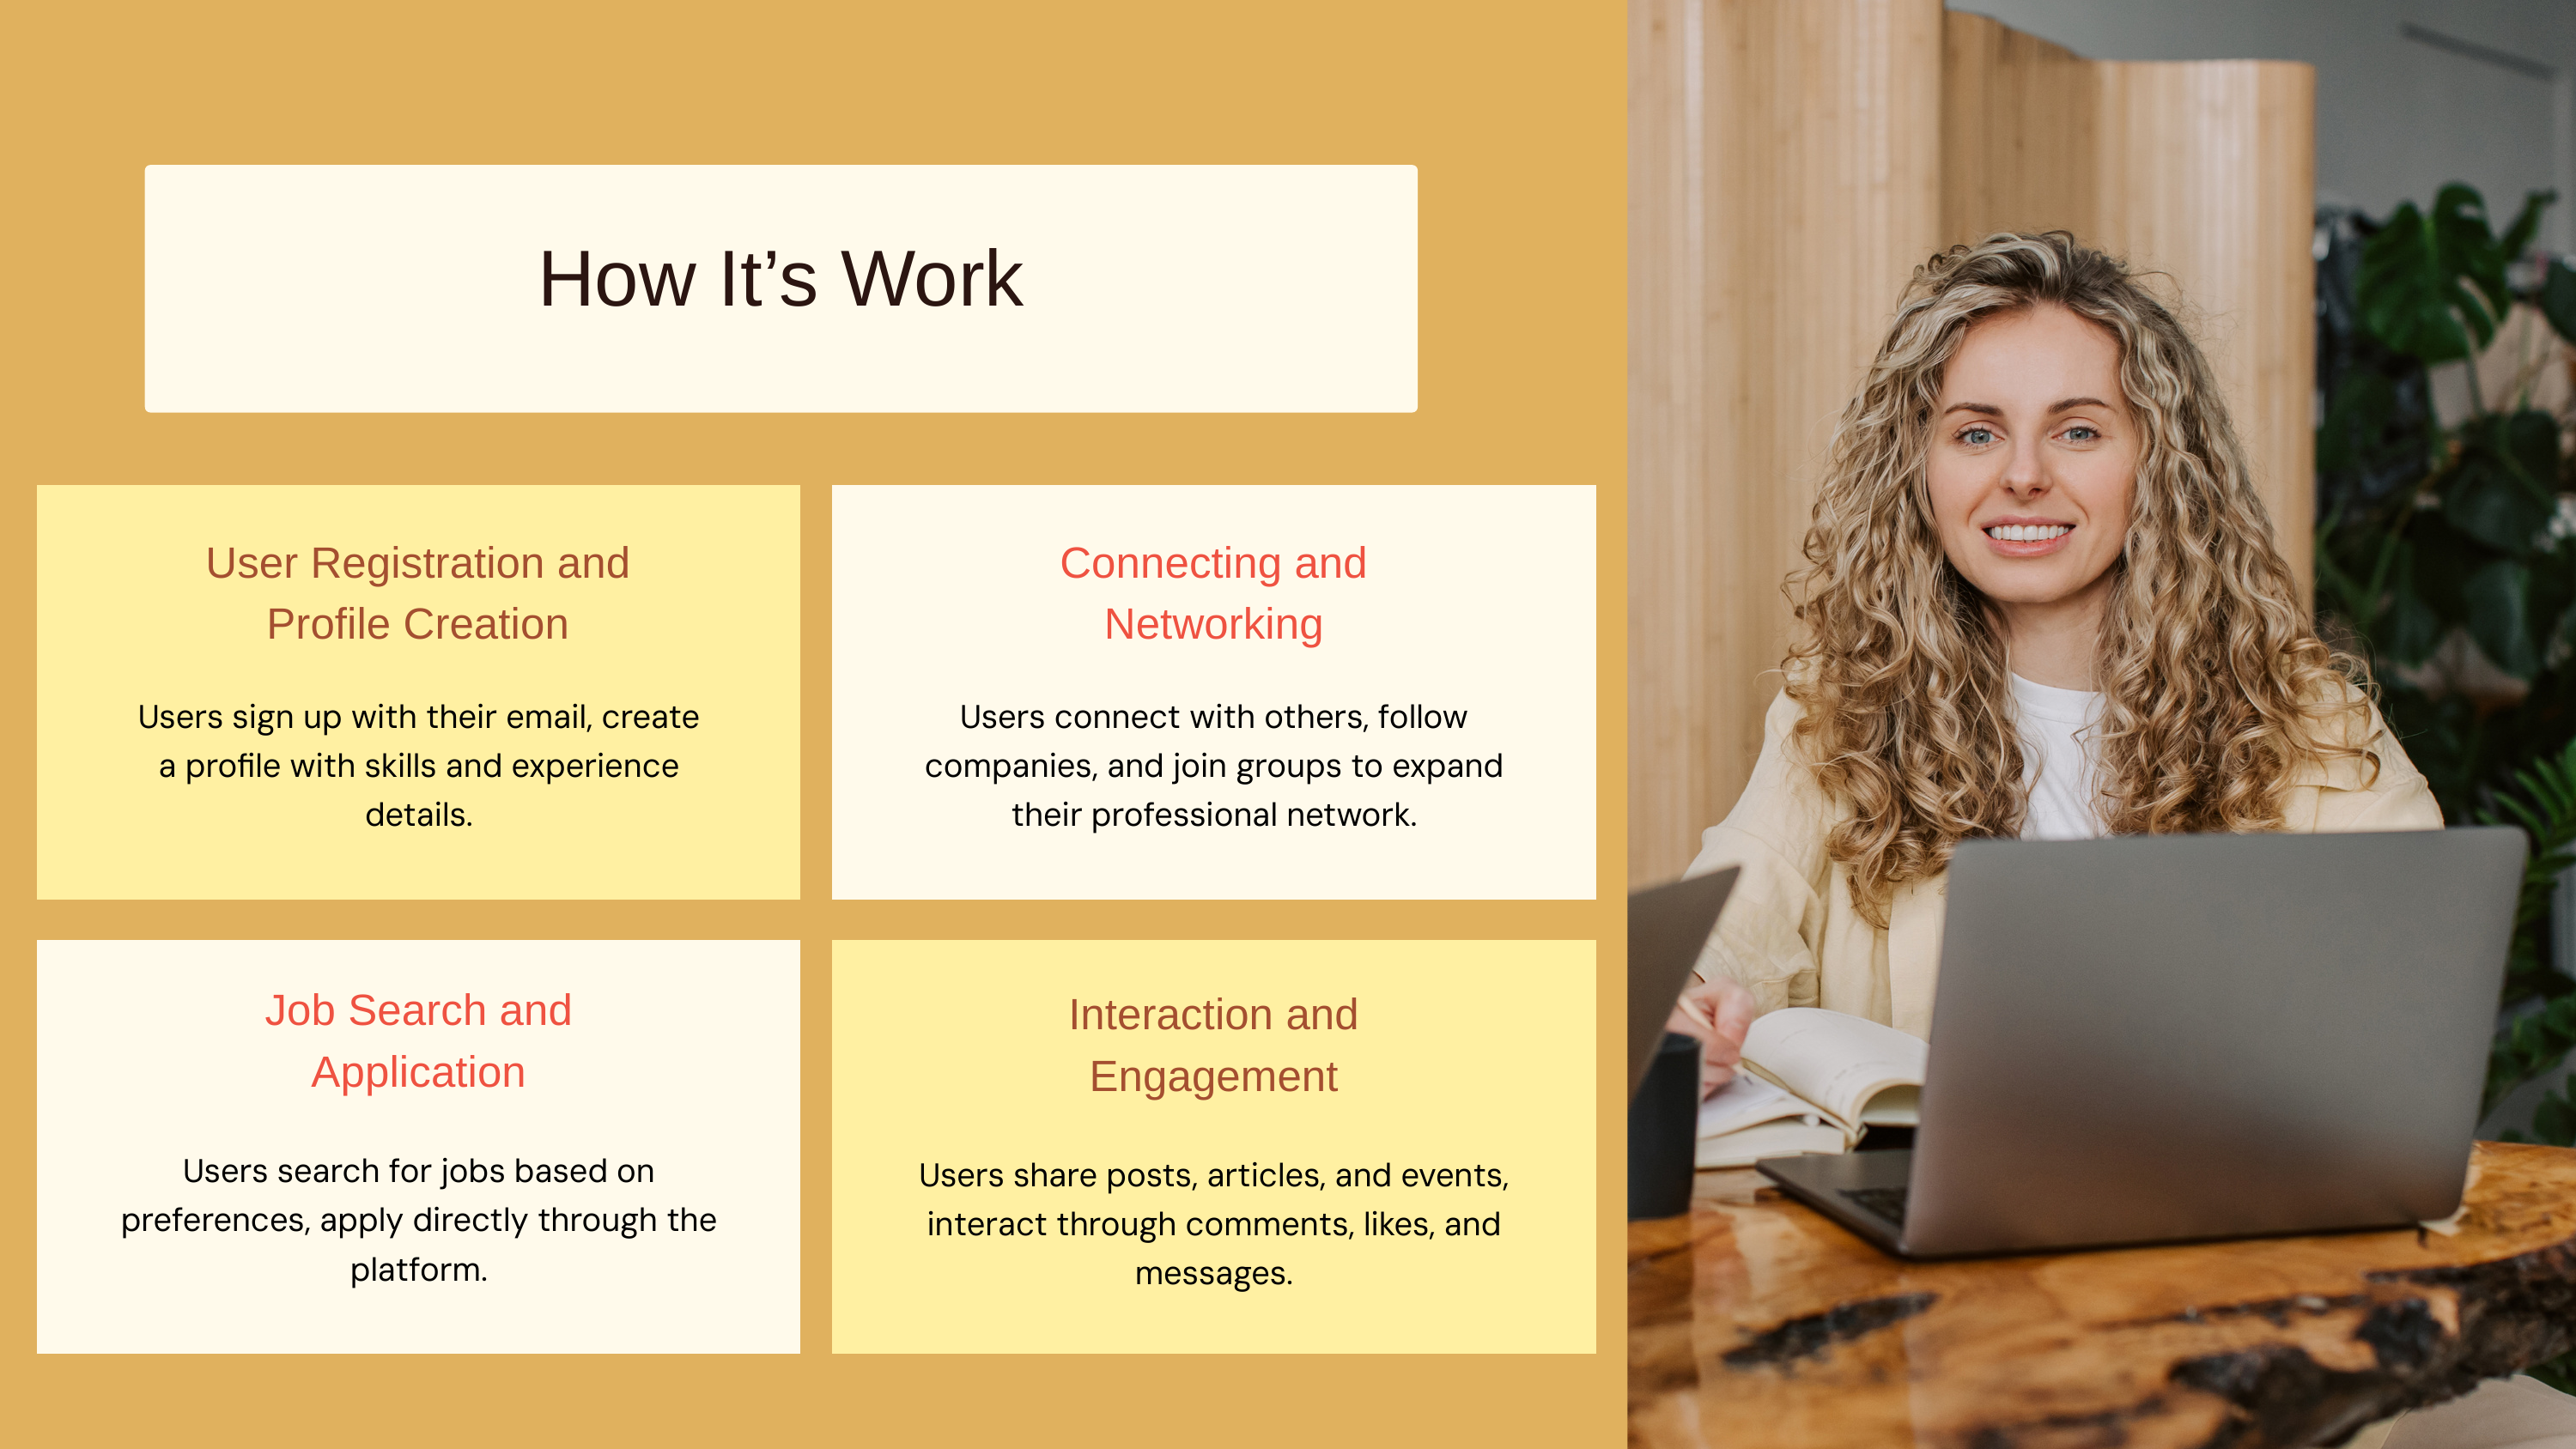

How It’s Work

User Registration and
Profile Creation
Connecting and
Networking
Users sign up with their email, create
a profile with skills and experience
details.
Users connect with others, follow
companies, and join groups to expand
their professional network.

Job Search and
Application
Interaction and
Engagement
Users search for jobs based on
preferences, apply directly through the
platform.
Users share posts, articles, and events,
interact through comments, likes, and
messages.